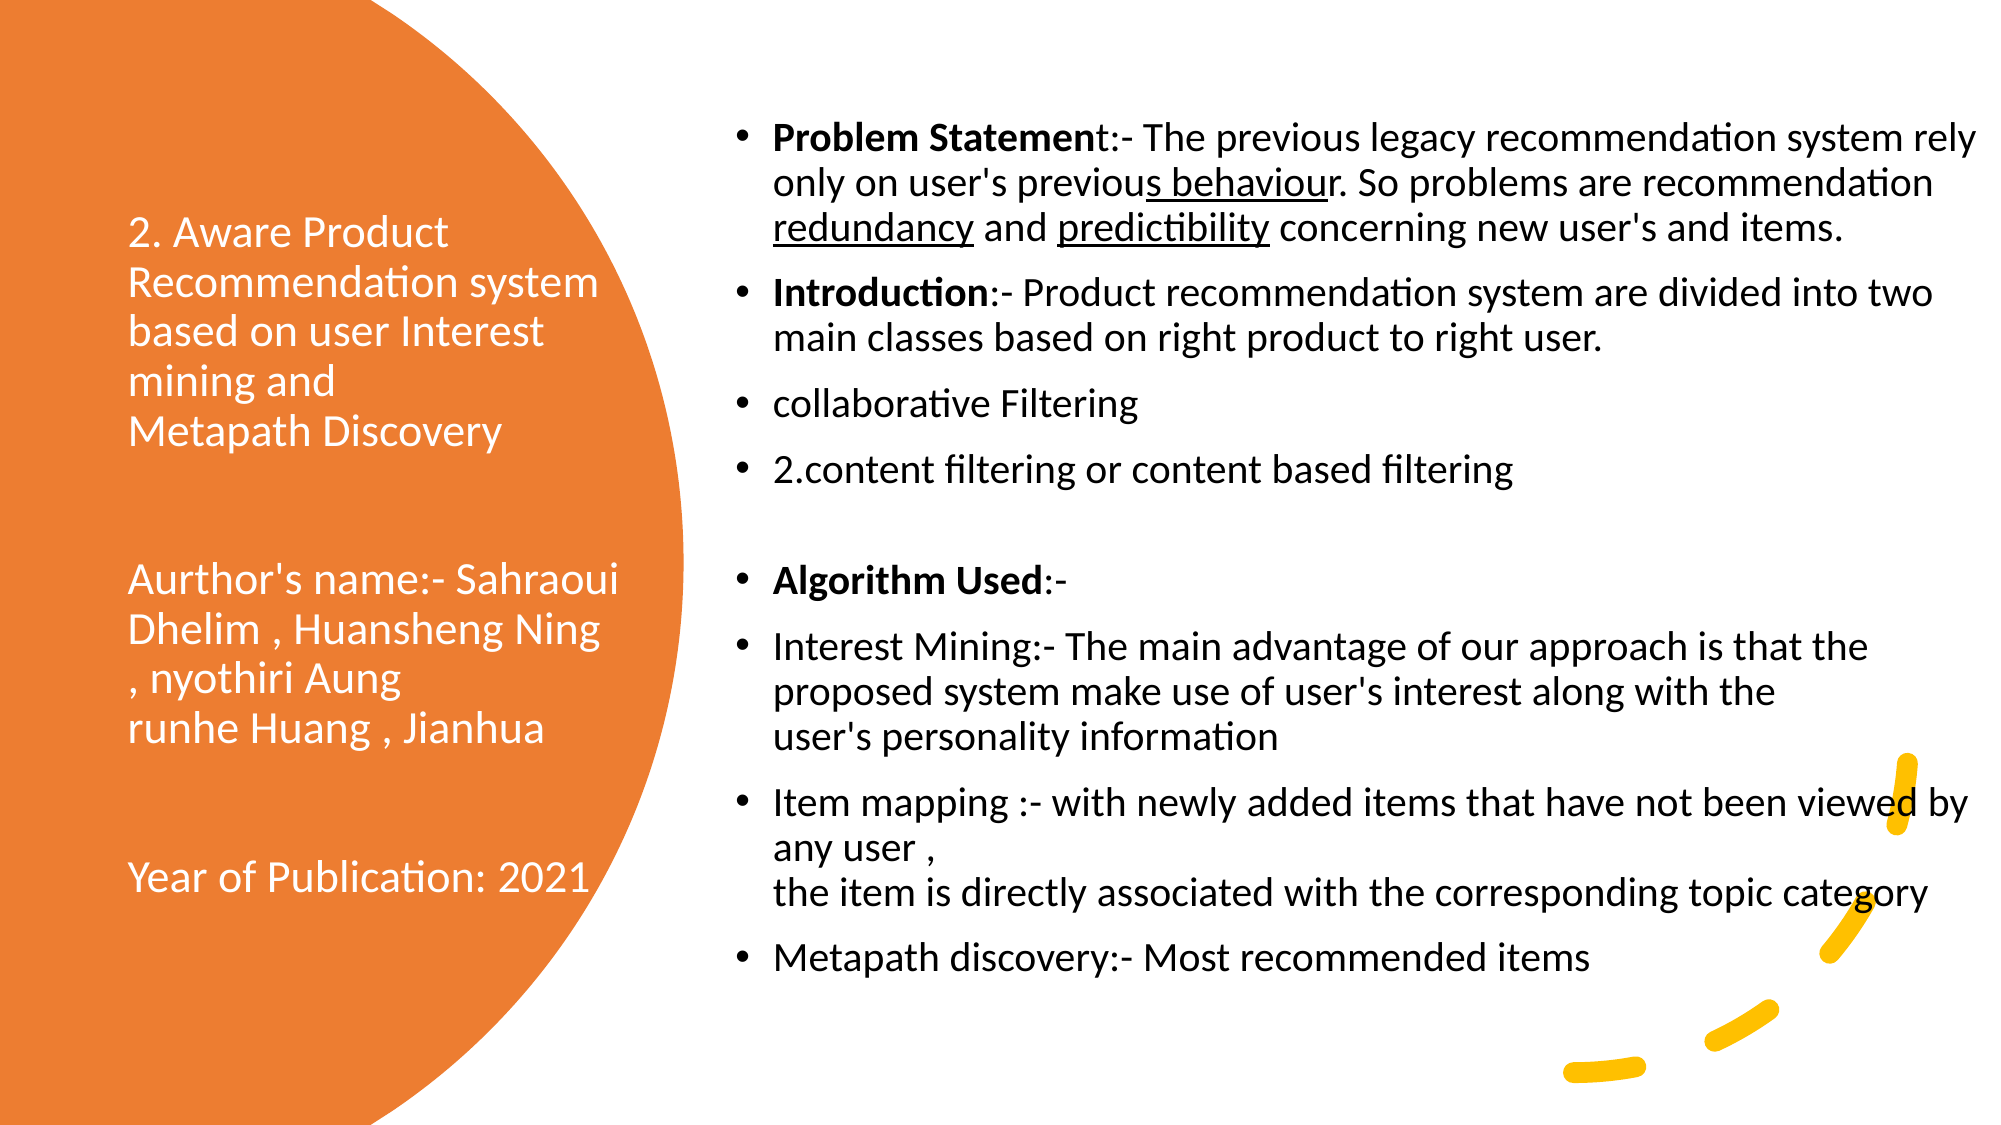

Problem Statement:- The previous legacy recommendation system rely only on user's previous behaviour. So problems are recommendation redundancy and predictibility concerning new user's and items.
Introduction:- Product recommendation system are divided into two main classes based on right product to right user.
collaborative Filtering
2.content filtering or content based filtering
Algorithm Used:-
Interest Mining:- The main advantage of our approach is that the proposed system make use of user's interest along with the user's personality information
Item mapping :- with newly added items that have not been viewed by any user , the item is directly associated with the corresponding topic category
Metapath discovery:- Most recommended items

# 2. Aware Product Recommendation system based on user Interest mining and Metapath Discovery  Aurthor's name:- Sahraoui Dhelim , Huansheng Ning , nyothiri Aung runhe Huang , Jianhua Year of Publication: 2021